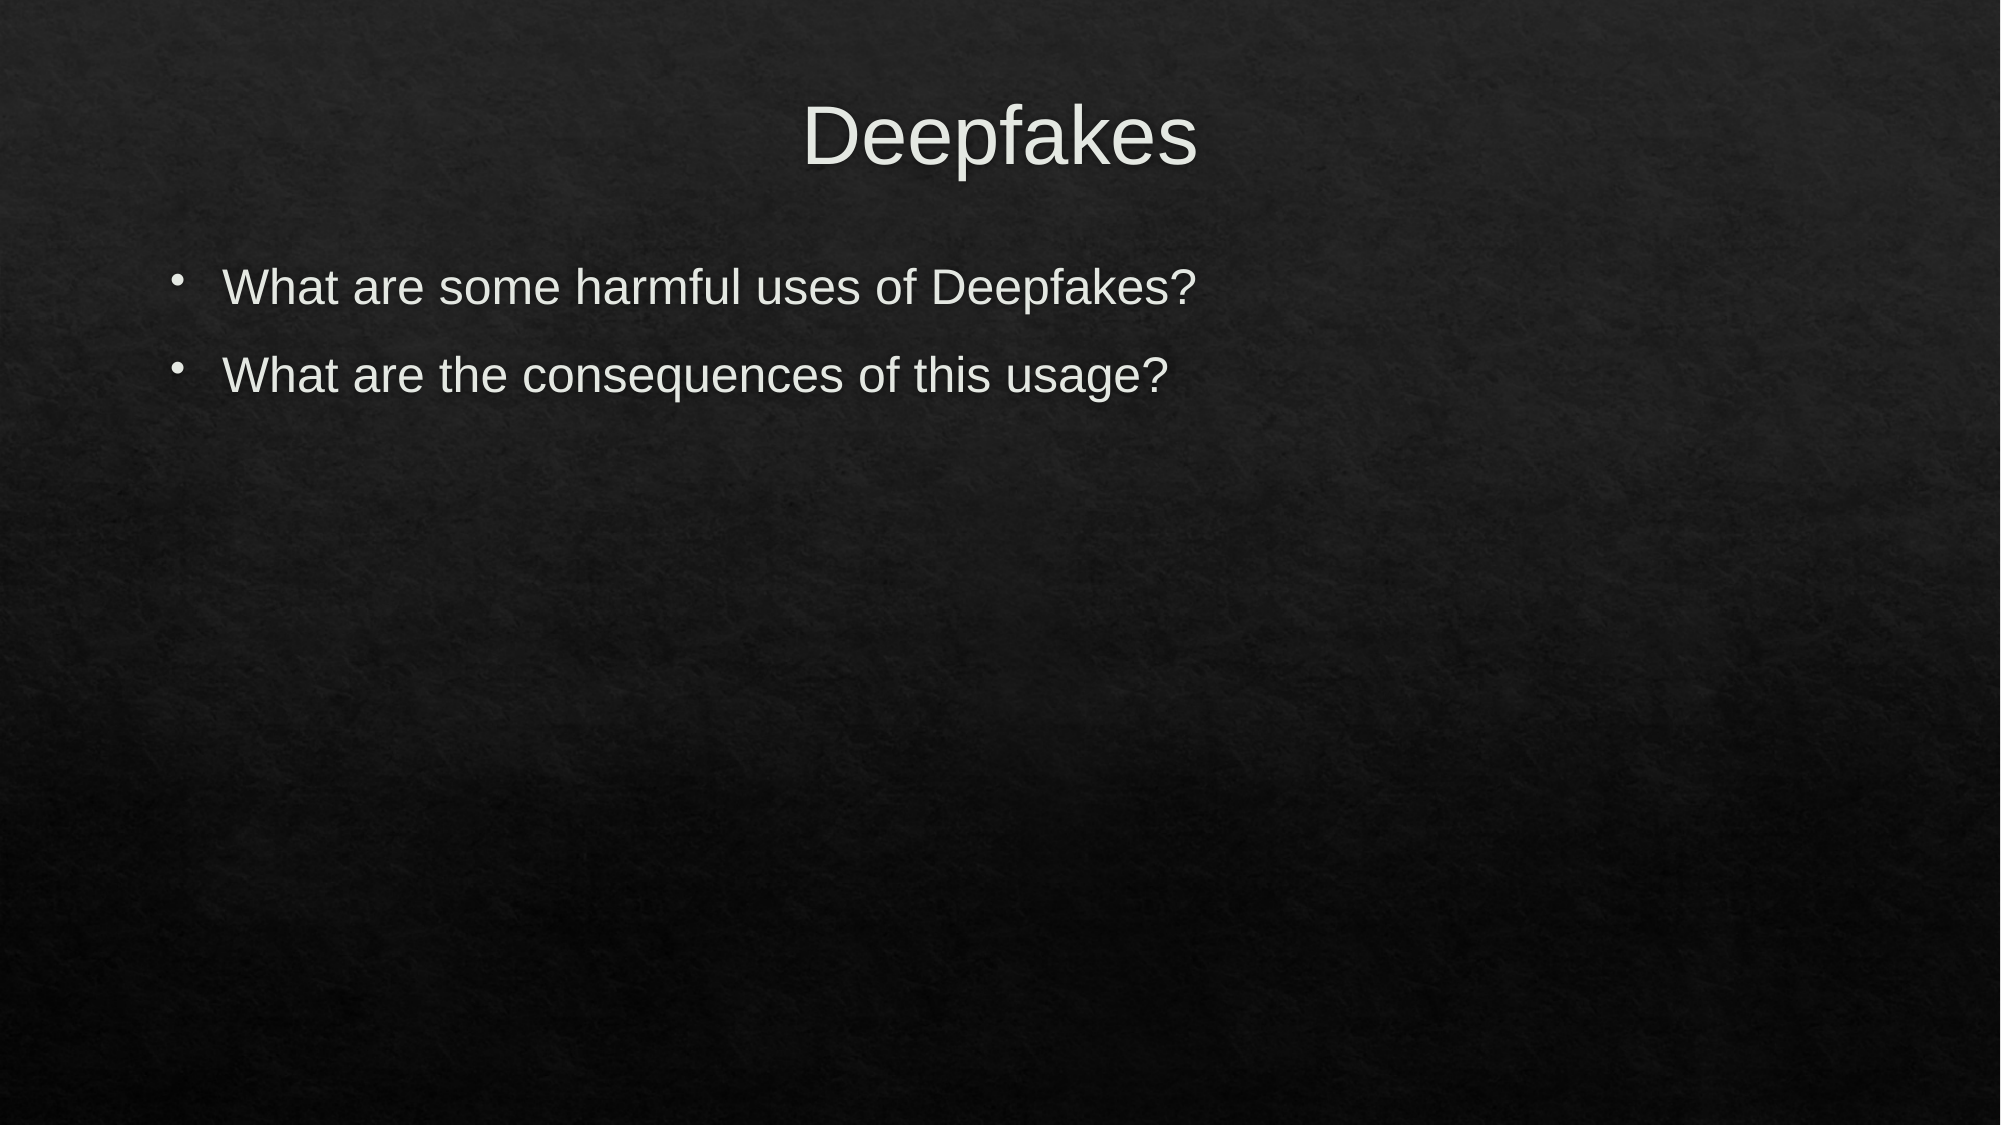

# Deepfakes
What are some harmful uses of Deepfakes?
What are the consequences of this usage?